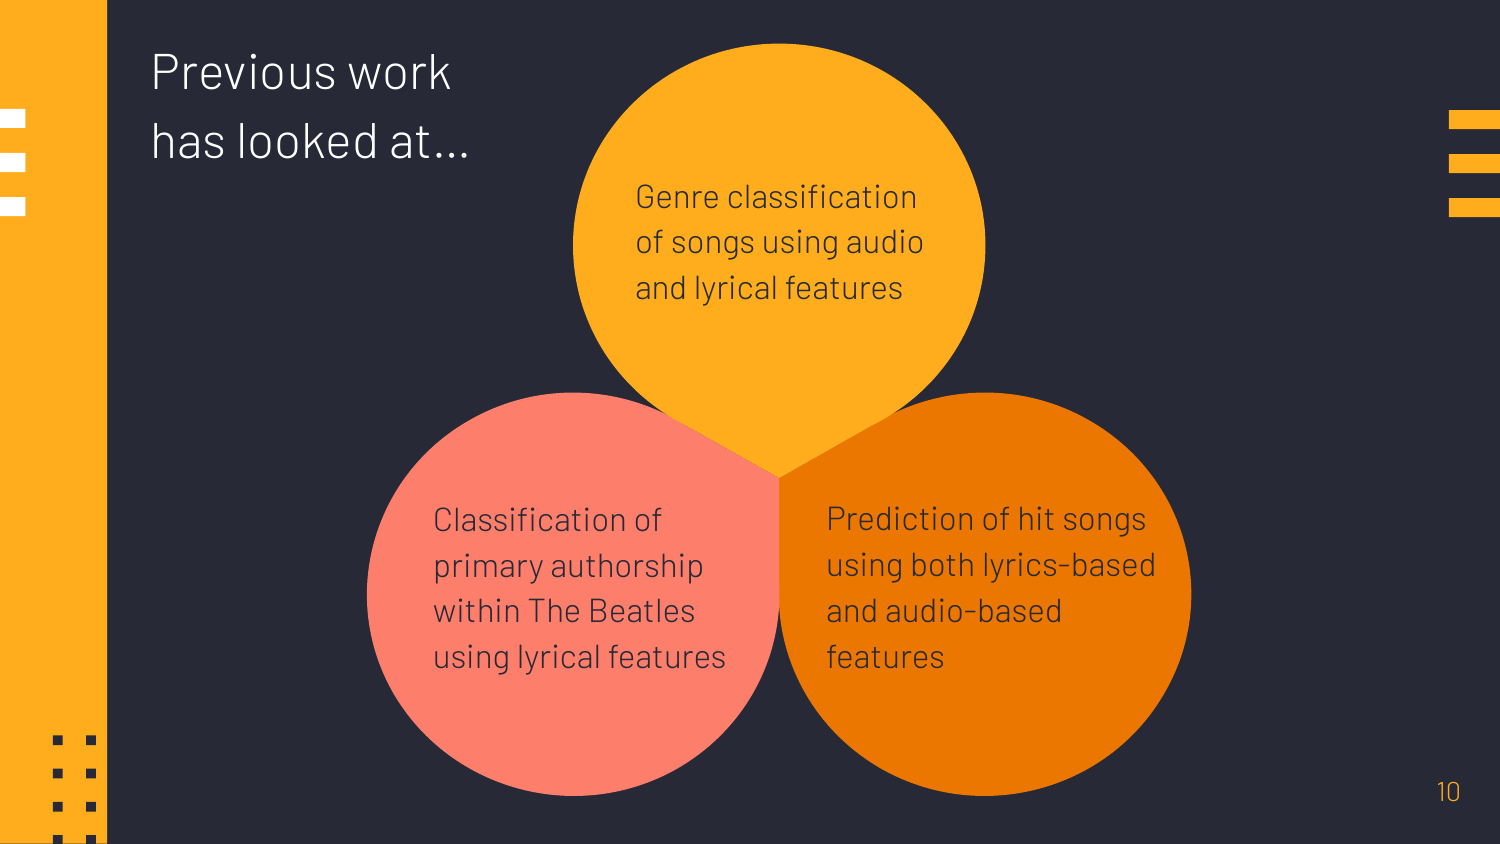

Previous work has looked at…

Genre classification of songs using audio and lyrical features
Prediction of hit songs using both lyrics-based and audio-based features
Classification of primary authorship within The Beatles using lyrical features
10